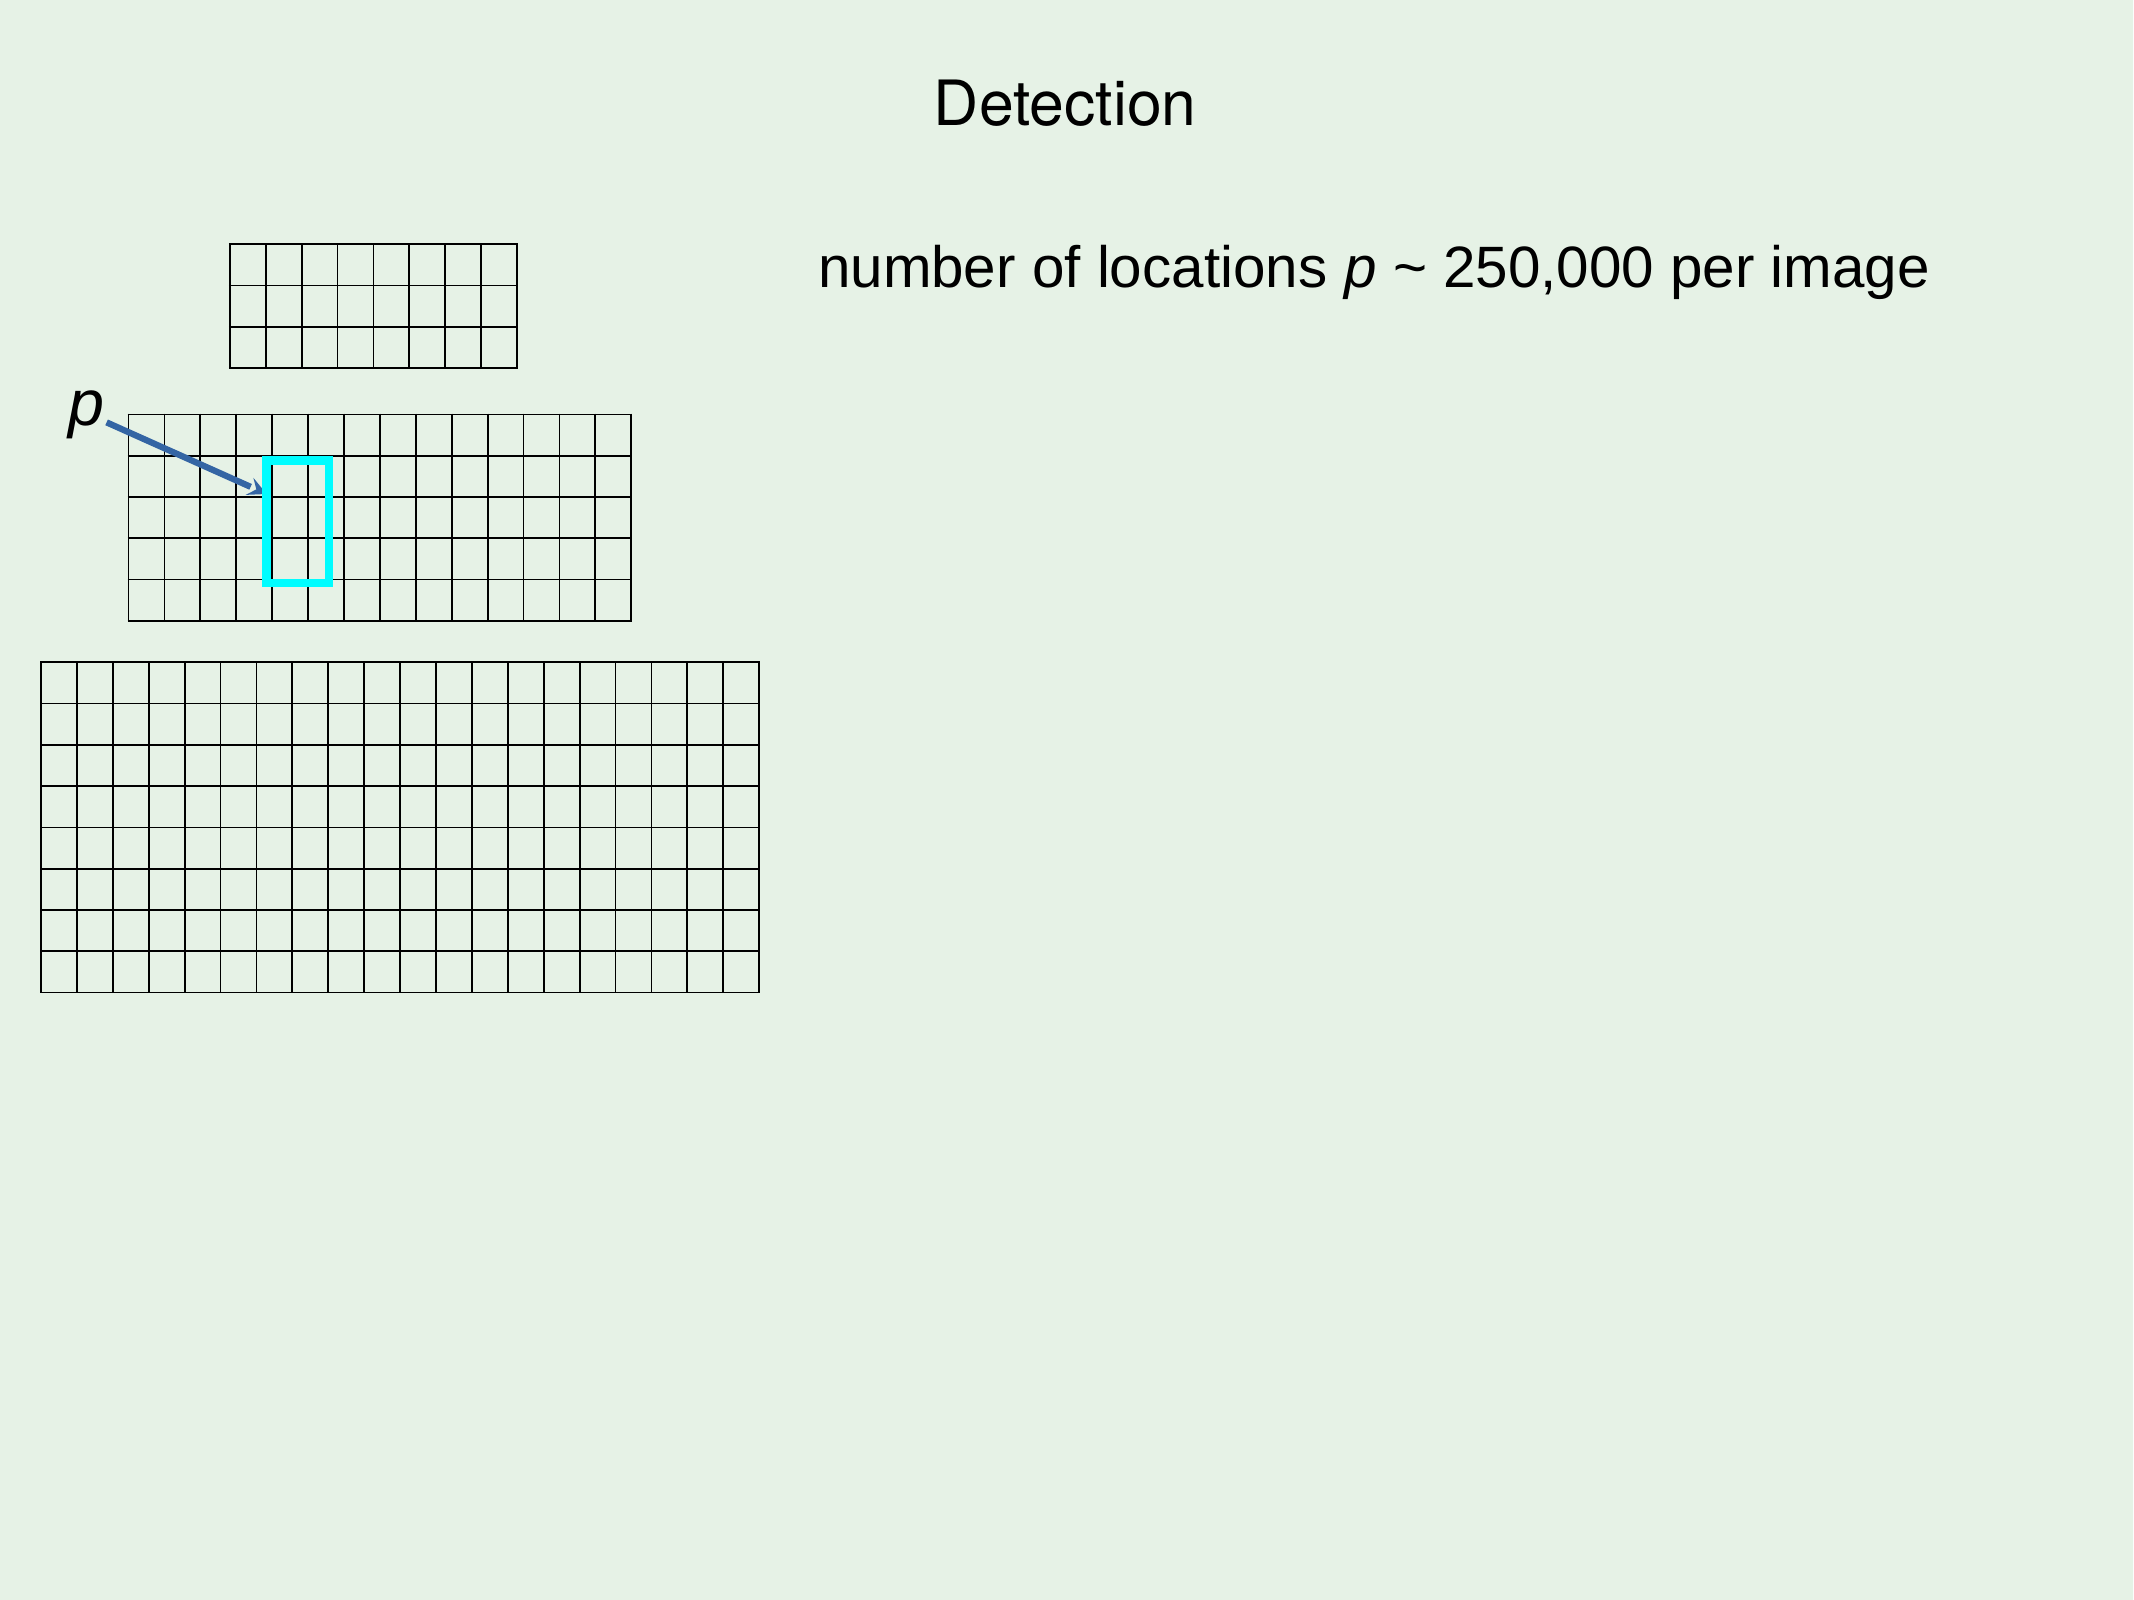

Detection
number of locations p ~ 250,000 per image
|  |  |  |  |  |  |  |  |
| --- | --- | --- | --- | --- | --- | --- | --- |
|  |  |  |  |  |  |  |  |
|  |  |  |  |  |  |  |  |
p
|  |  |  |  |  |  |  |  |  |  |  |  |  |  |
| --- | --- | --- | --- | --- | --- | --- | --- | --- | --- | --- | --- | --- | --- |
|  |  |  |  |  |  |  |  |  |  |  |  |  |  |
|  |  |  |  |  |  |  |  |  |  |  |  |  |  |
|  |  |  |  |  |  |  |  |  |  |  |  |  |  |
|  |  |  |  |  |  |  |  |  |  |  |  |  |  |

|  |  |  |  |  |  |  |  |  |  |  |  |  |  |  |  |  |  |  |  |
| --- | --- | --- | --- | --- | --- | --- | --- | --- | --- | --- | --- | --- | --- | --- | --- | --- | --- | --- | --- |
|  |  |  |  |  |  |  |  |  |  |  |  |  |  |  |  |  |  |  |  |
|  |  |  |  |  |  |  |  |  |  |  |  |  |  |  |  |  |  |  |  |
|  |  |  |  |  |  |  |  |  |  |  |  |  |  |  |  |  |  |  |  |
|  |  |  |  |  |  |  |  |  |  |  |  |  |  |  |  |  |  |  |  |
|  |  |  |  |  |  |  |  |  |  |  |  |  |  |  |  |  |  |  |  |
|  |  |  |  |  |  |  |  |  |  |  |  |  |  |  |  |  |  |  |  |
|  |  |  |  |  |  |  |  |  |  |  |  |  |  |  |  |  |  |  |  |